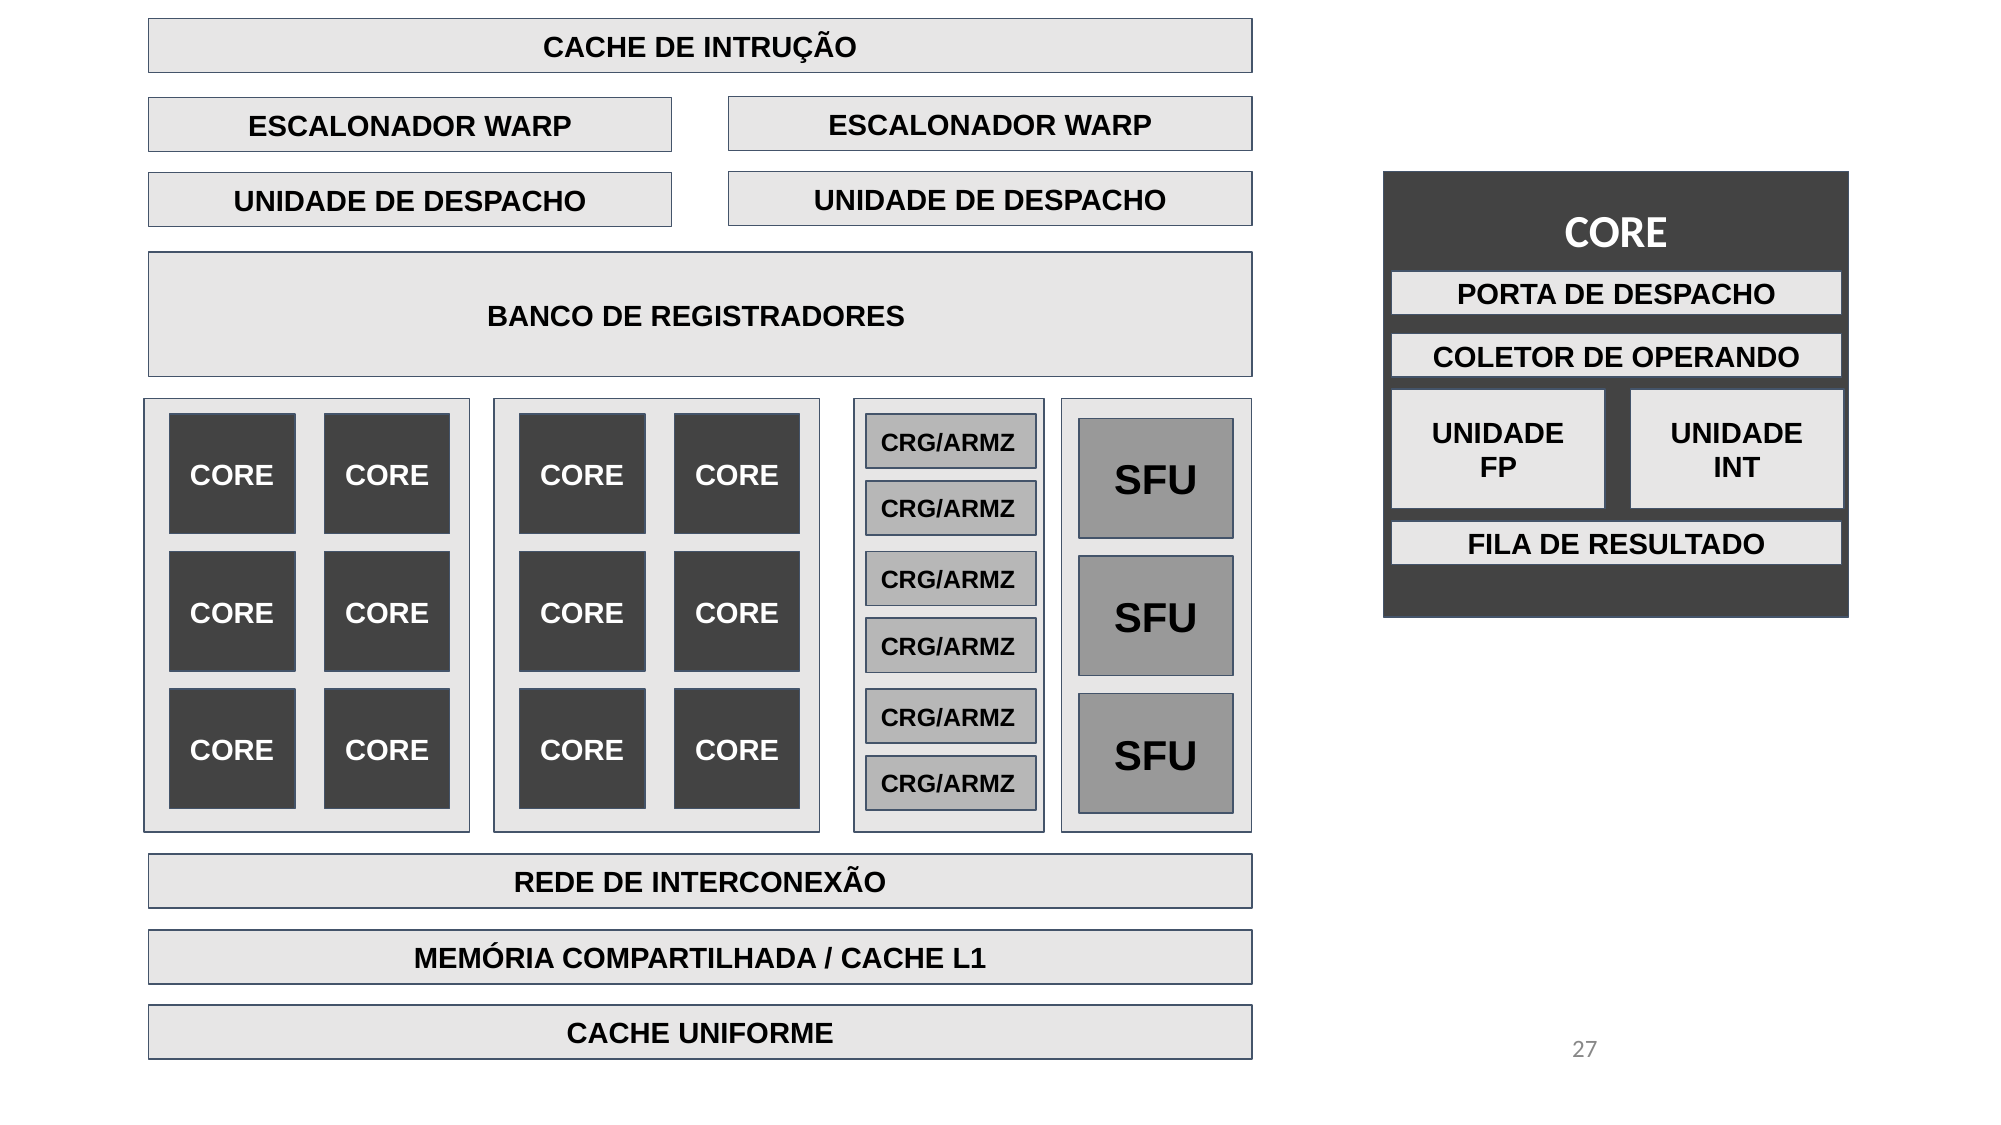

CACHE DE INTRUÇÃO
ESCALONADOR WARP
ESCALONADOR WARP
UNIDADE DE DESPACHO

UNIDADE DE DESPACHO
CORE
BANCO DE REGISTRADORES
PORTA DE DESPACHO
COLETOR DE OPERANDO
UNIDADE
FP
UNIDADE
INT

CORE
CORE
CORE
CORE
CRG/ARMZ
SFU
CRG/ARMZ
FILA DE RESULTADO
CORE
CORE
CORE
CORE
CRG/ARMZ
SFU
CRG/ARMZ
CORE
CORE
CORE
CORE
CRG/ARMZ
SFU
CRG/ARMZ
REDE DE INTERCONEXÃO
MEMÓRIA COMPARTILHADA / CACHE L1
CACHE UNIFORME
27